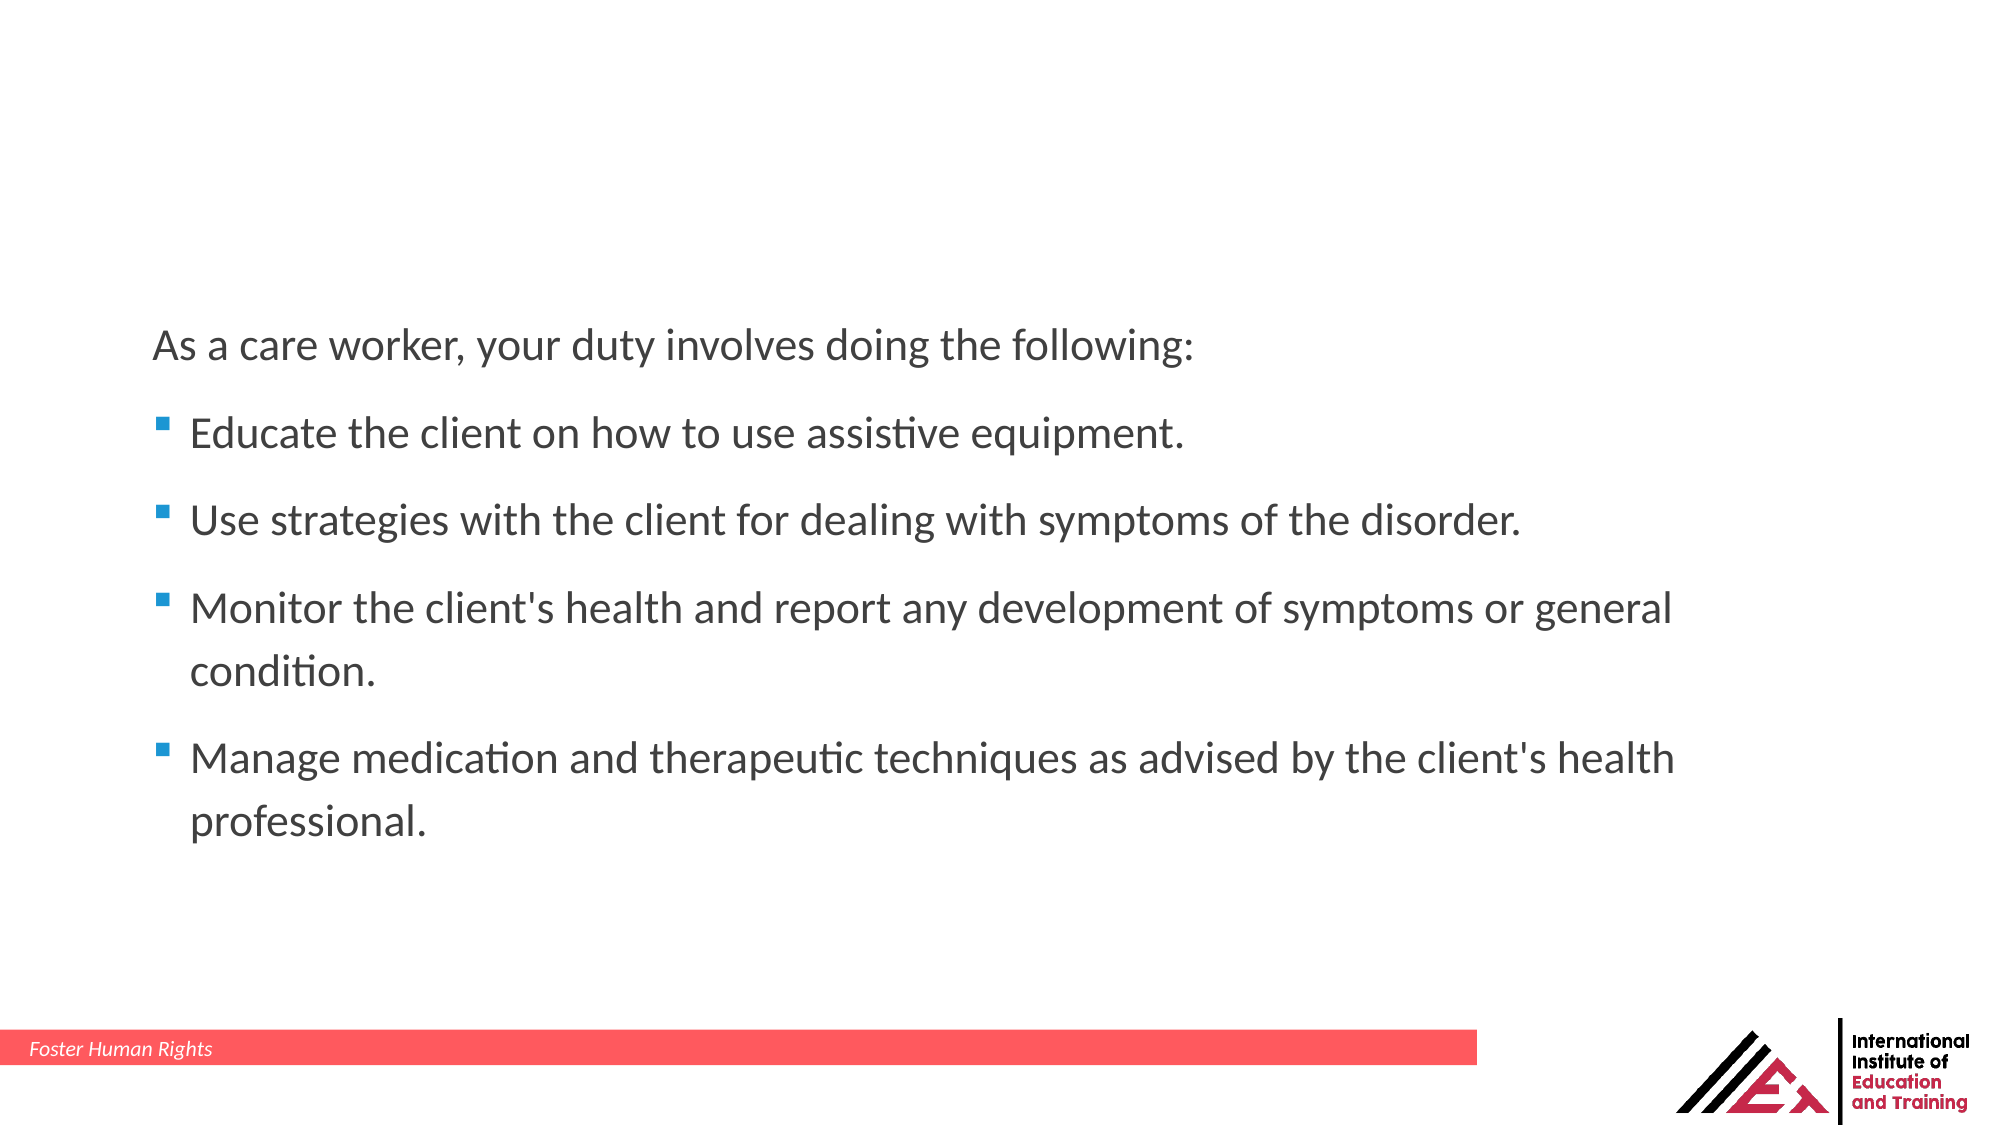

As a care worker, your duty involves doing the following:
Educate the client on how to use assistive equipment.
Use strategies with the client for dealing with symptoms of the disorder.
Monitor the client's health and report any development of symptoms or general condition.
Manage medication and therapeutic techniques as advised by the client's health professional.
Foster Human Rights